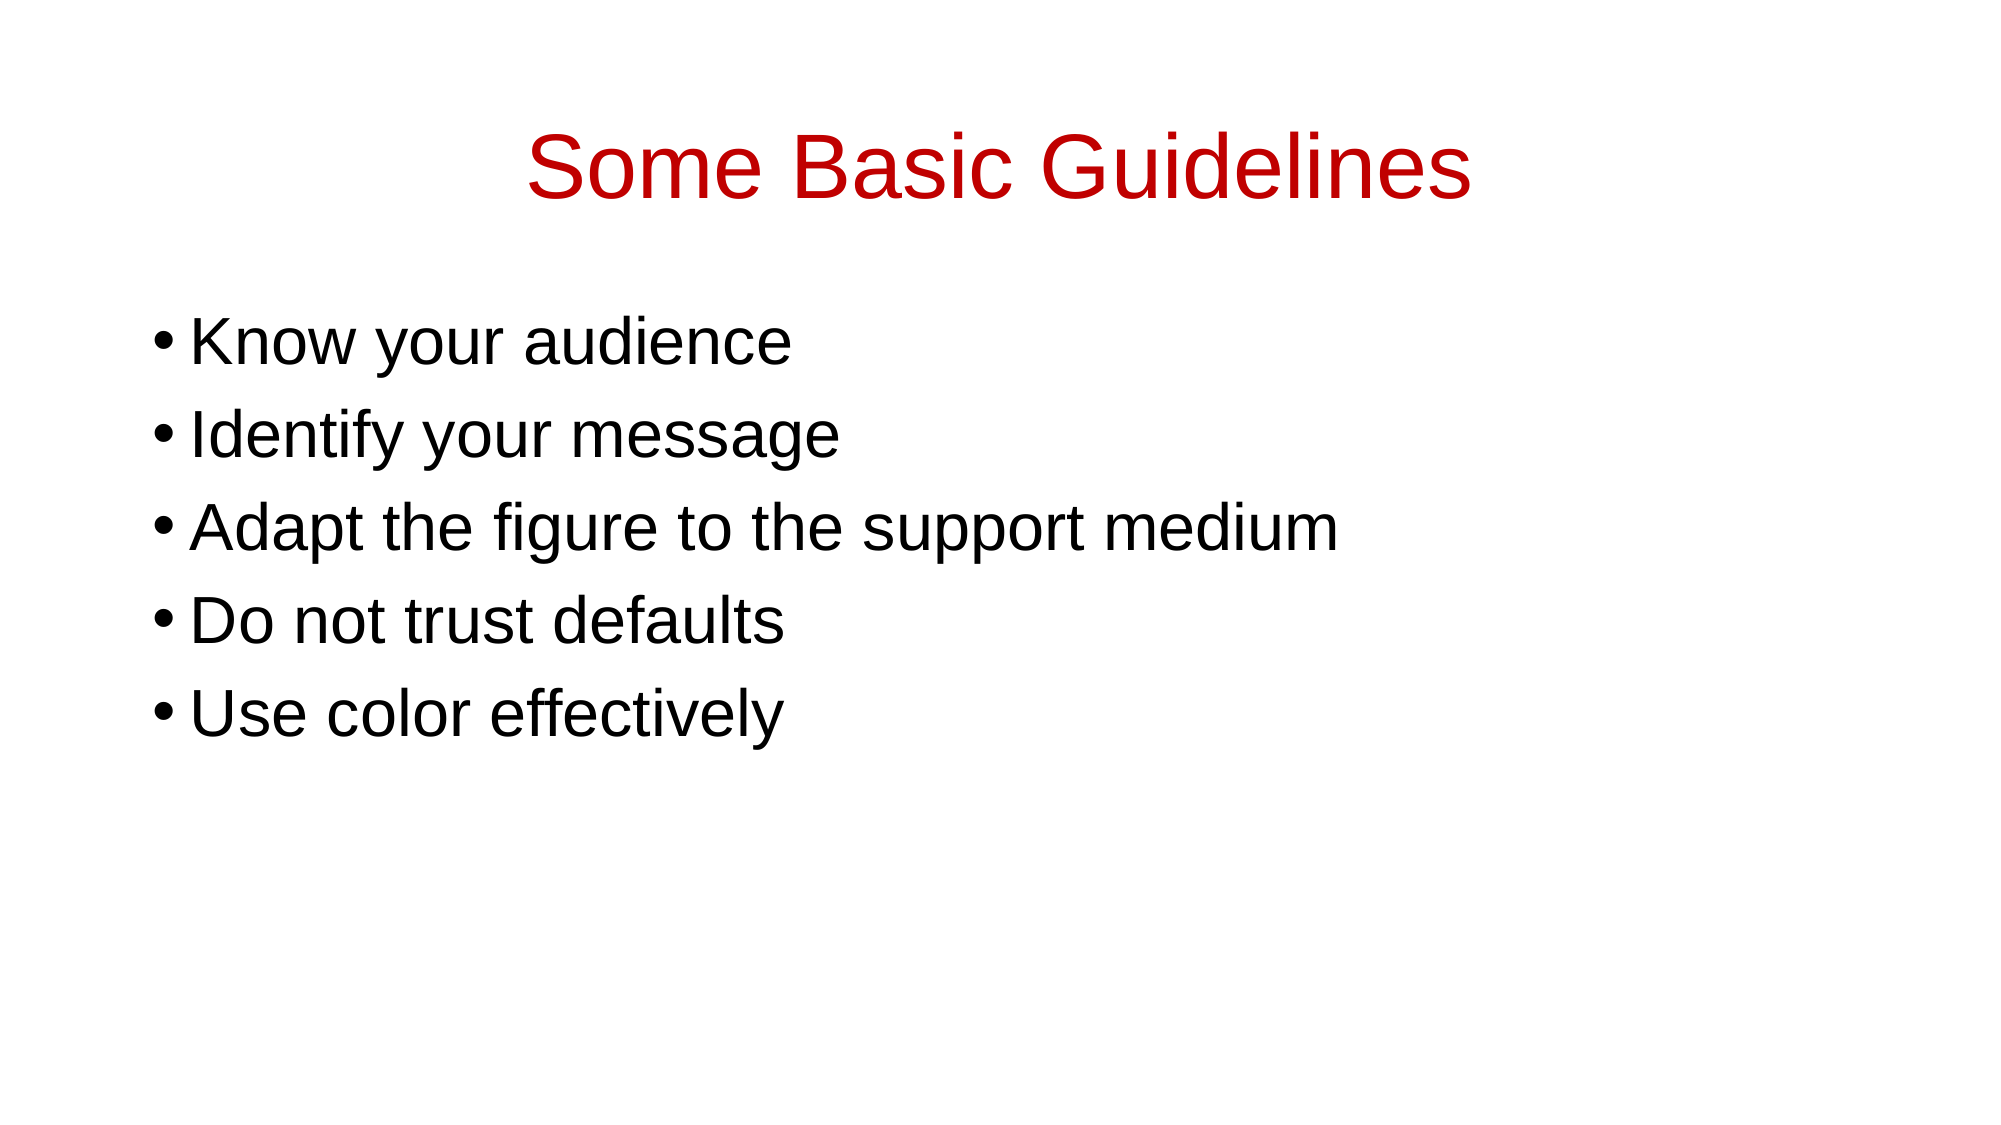

# Some Basic Guidelines
Know your audience
Identify your message
Adapt the figure to the support medium
Do not trust defaults
Use color effectively